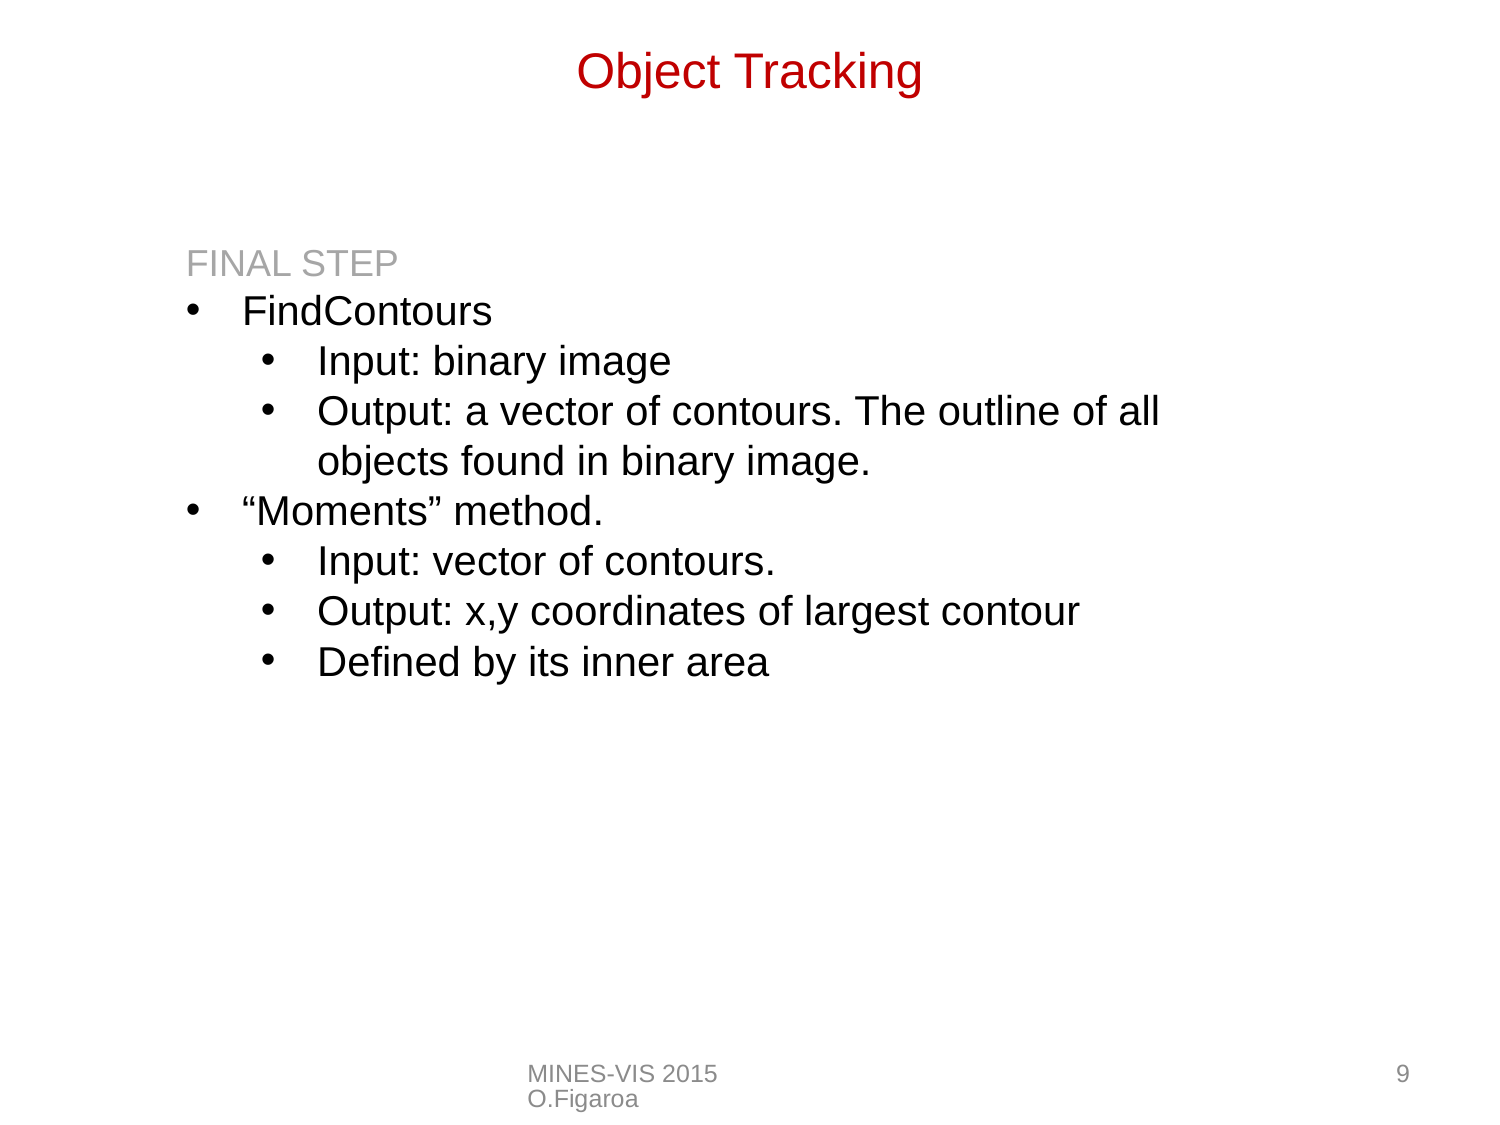

Object Tracking
FINAL STEP
FindContours
Input: binary image
Output: a vector of contours. The outline of all objects found in binary image.
“Moments” method.
Input: vector of contours.
Output: x,y coordinates of largest contour
Defined by its inner area

MINES-VIS 2015                                  O.Figaroa
9